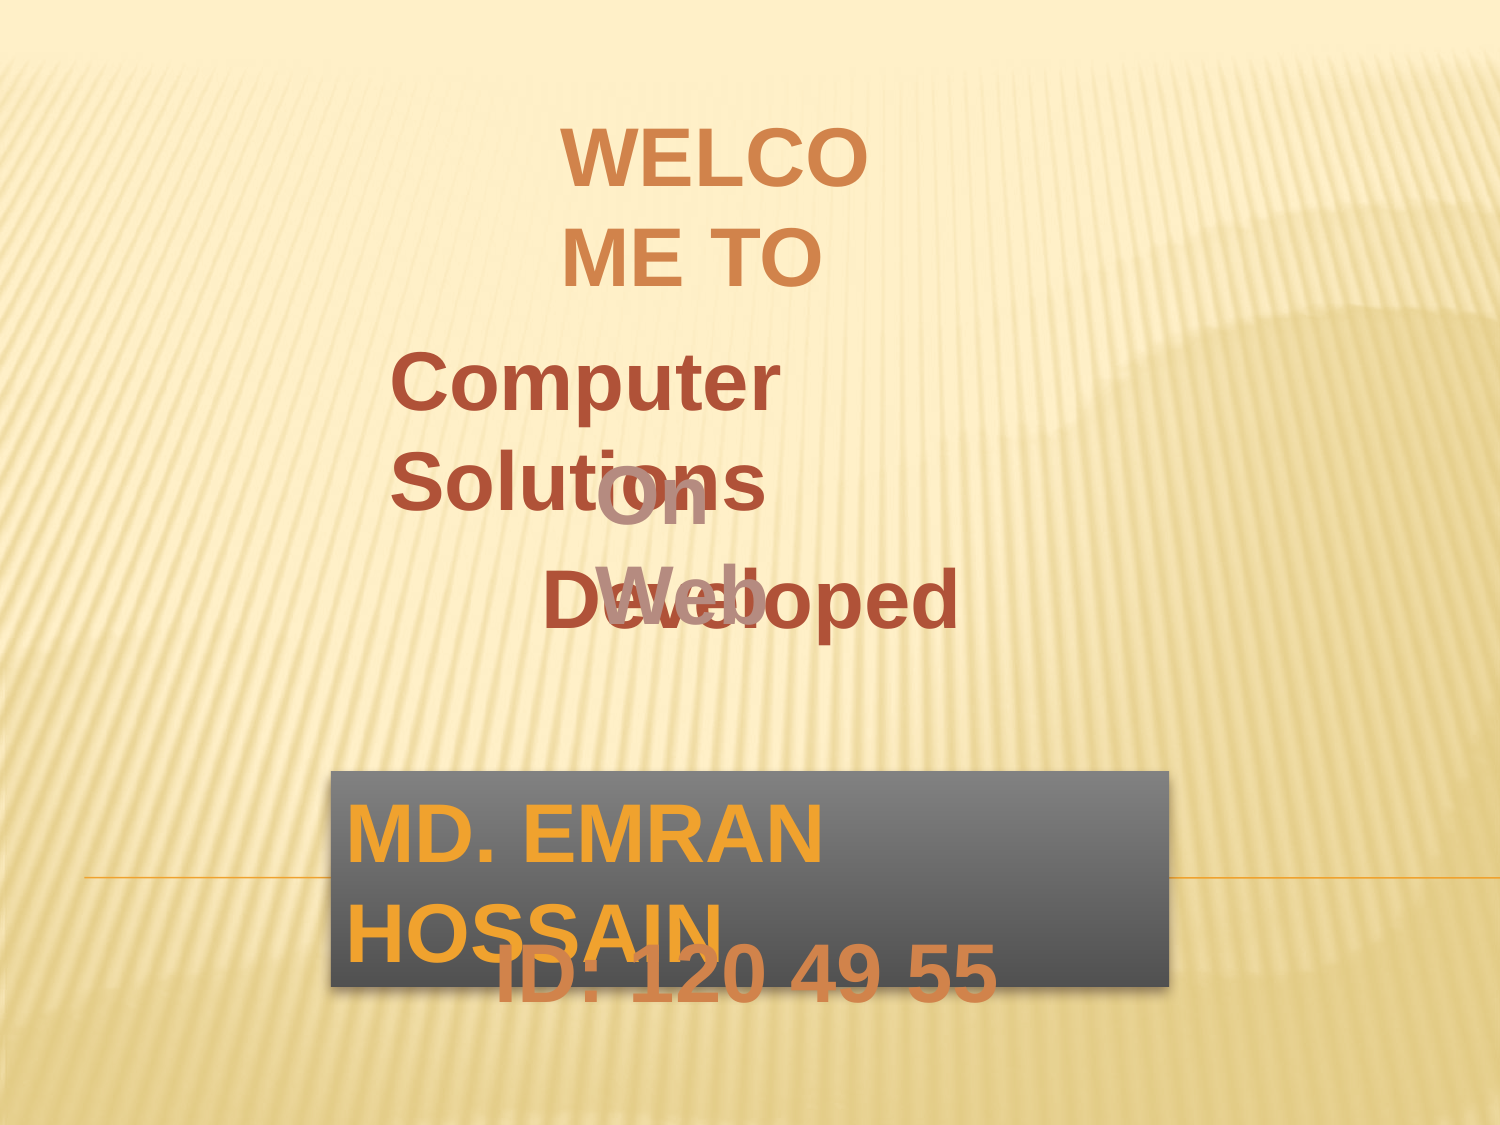

WELCOME 	TO
Computer Solutions
On Web
Developed
by
MD. EMRAN HOSSAIN
ID: 120 49 55